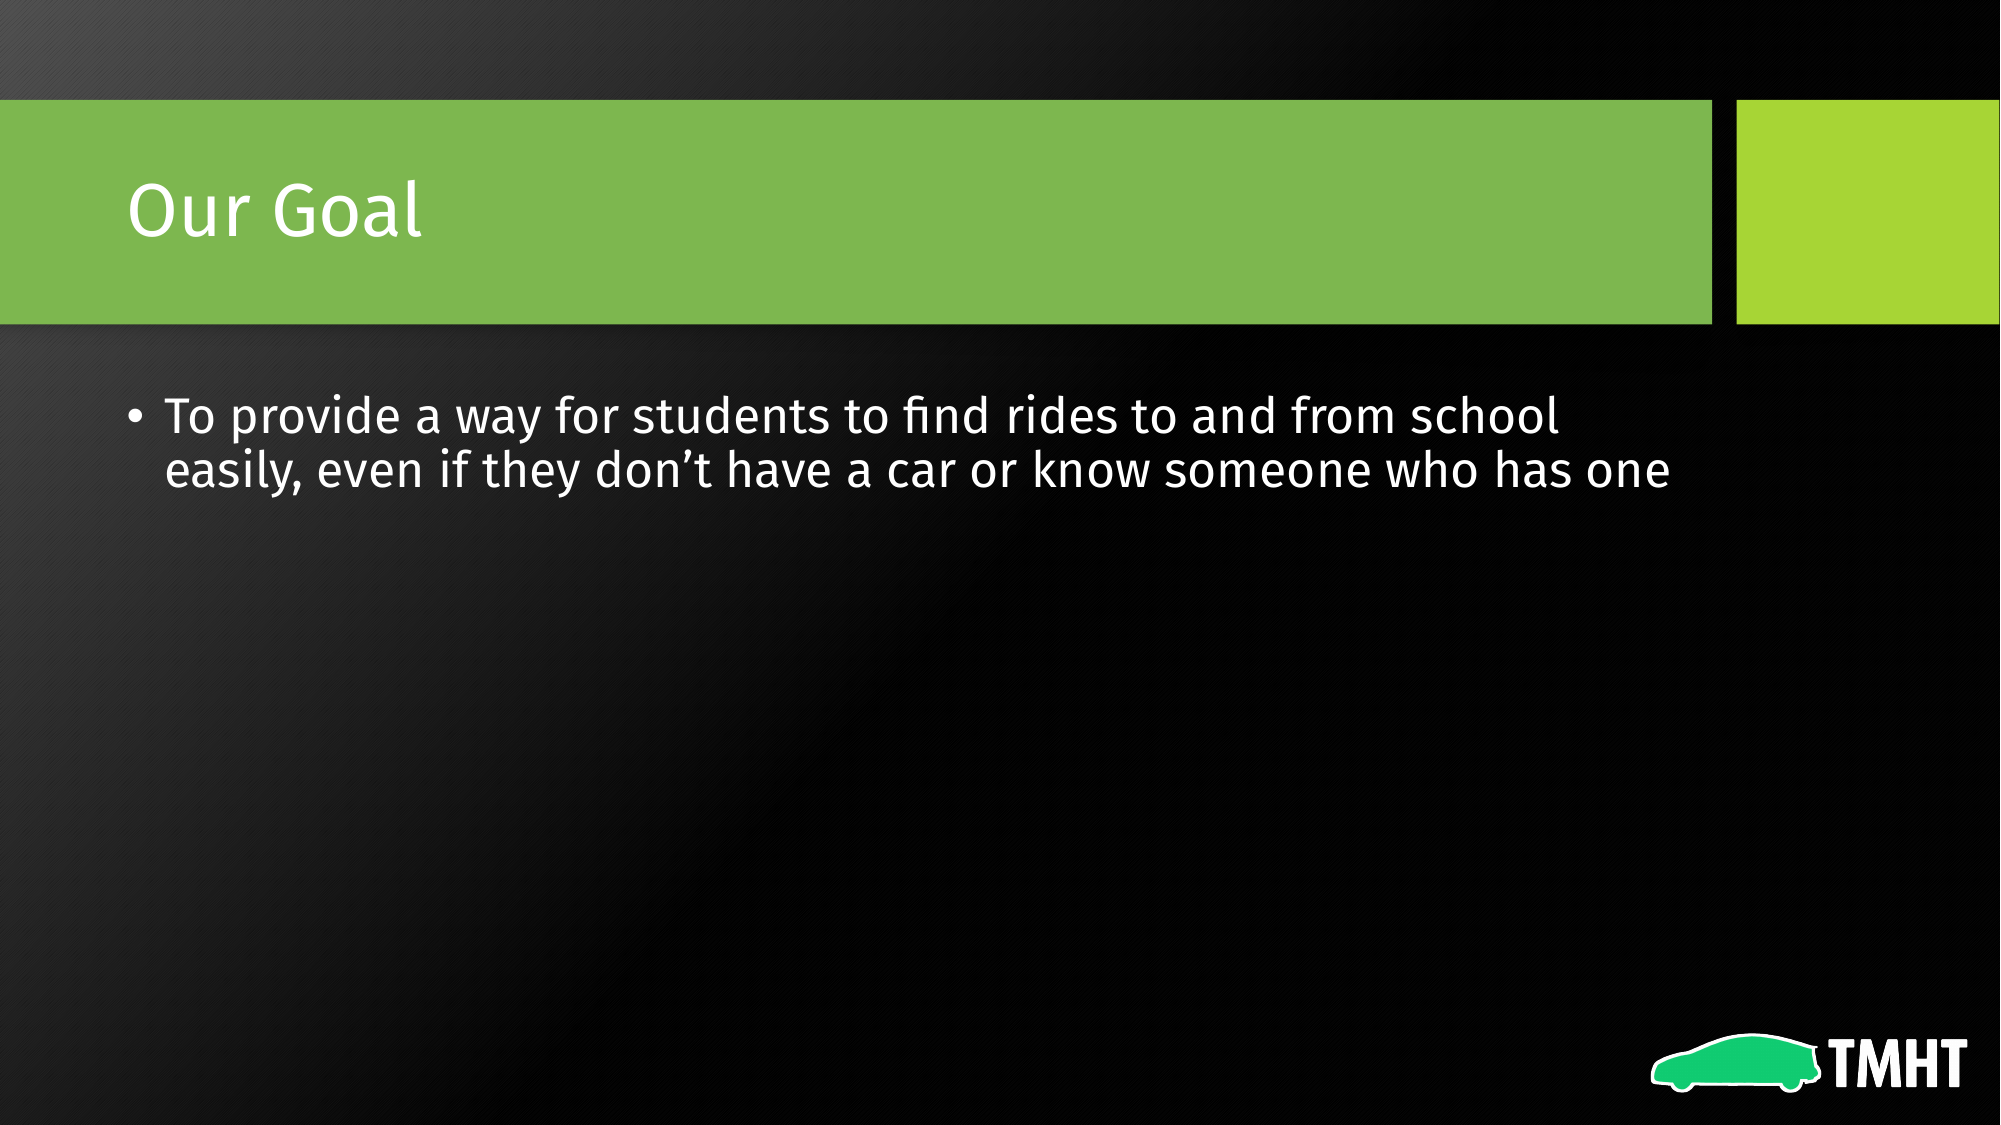

# Our Goal
To provide a way for students to find rides to and from school easily, even if they don’t have a car or know someone who has one